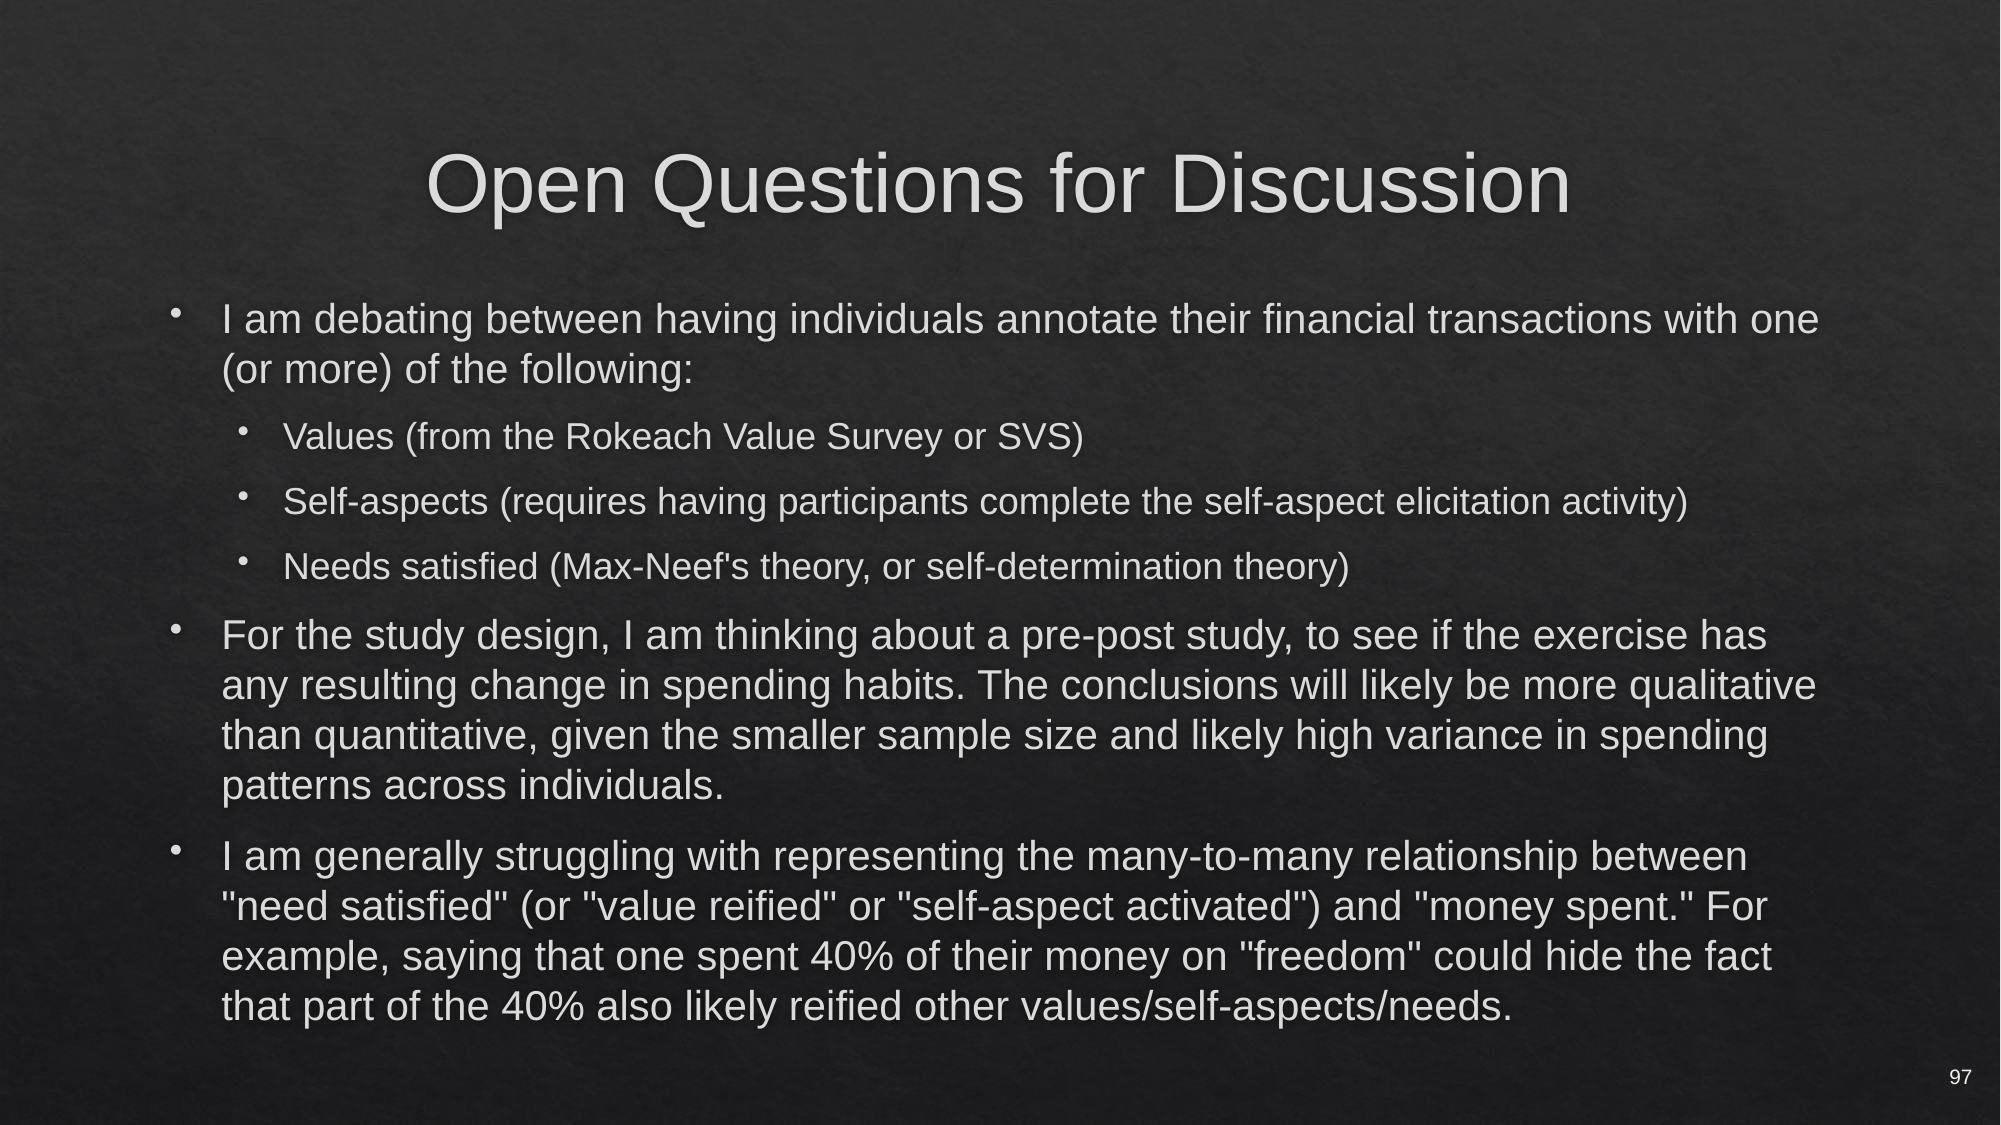

# Open Questions for Discussion
I am debating between having individuals annotate their financial transactions with one (or more) of the following:
Values (from the Rokeach Value Survey or SVS)
Self-aspects (requires having participants complete the self-aspect elicitation activity)
Needs satisfied (Max-Neef's theory, or self-determination theory)
For the study design, I am thinking about a pre-post study, to see if the exercise has any resulting change in spending habits. The conclusions will likely be more qualitative than quantitative, given the smaller sample size and likely high variance in spending patterns across individuals.
I am generally struggling with representing the many-to-many relationship between "need satisfied" (or "value reified" or "self-aspect activated") and "money spent." For example, saying that one spent 40% of their money on "freedom" could hide the fact that part of the 40% also likely reified other values/self-aspects/needs.

97